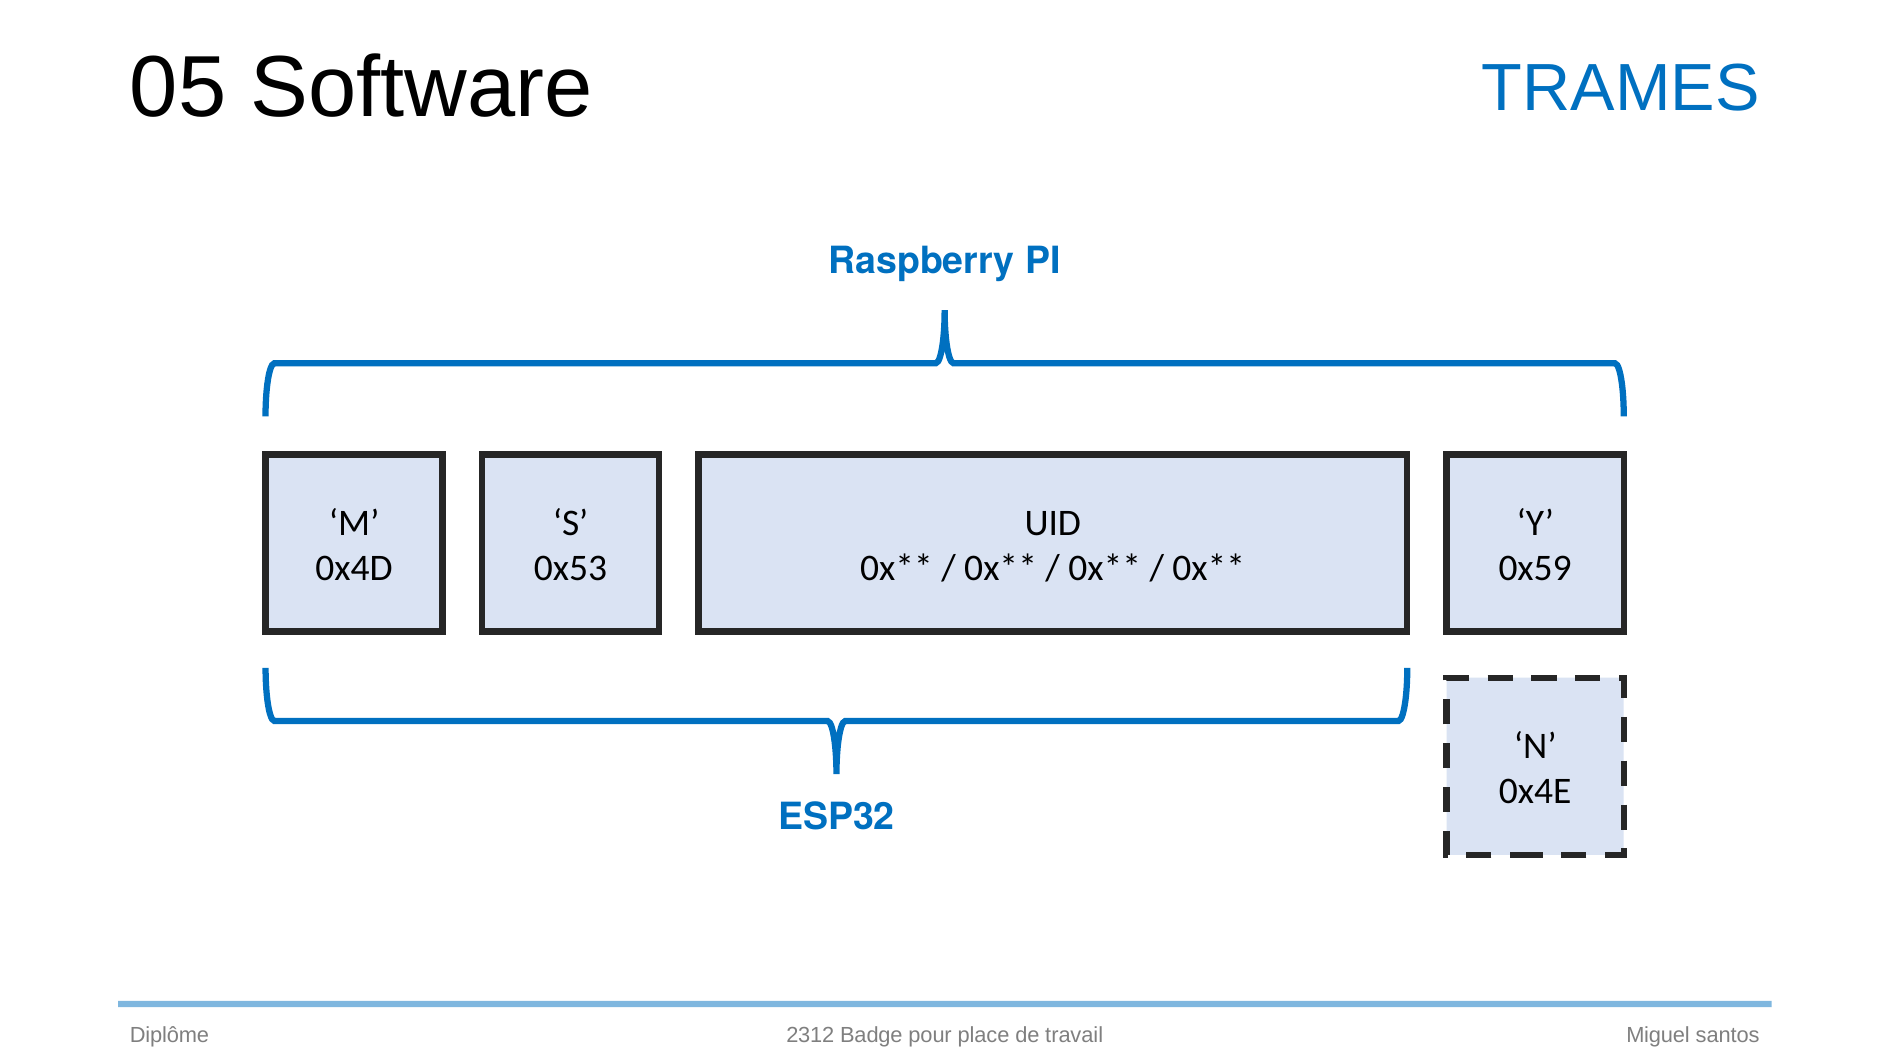

# 05 Software
TRAMES

Raspberry PI
‘M’
0x4D
‘S’
0x53
UID
0x** / 0x** / 0x** / 0x**
‘Y’
0x59
‘N’
0x4E
ESP32
Diplôme
Miguel santos
2312 Badge pour place de travail